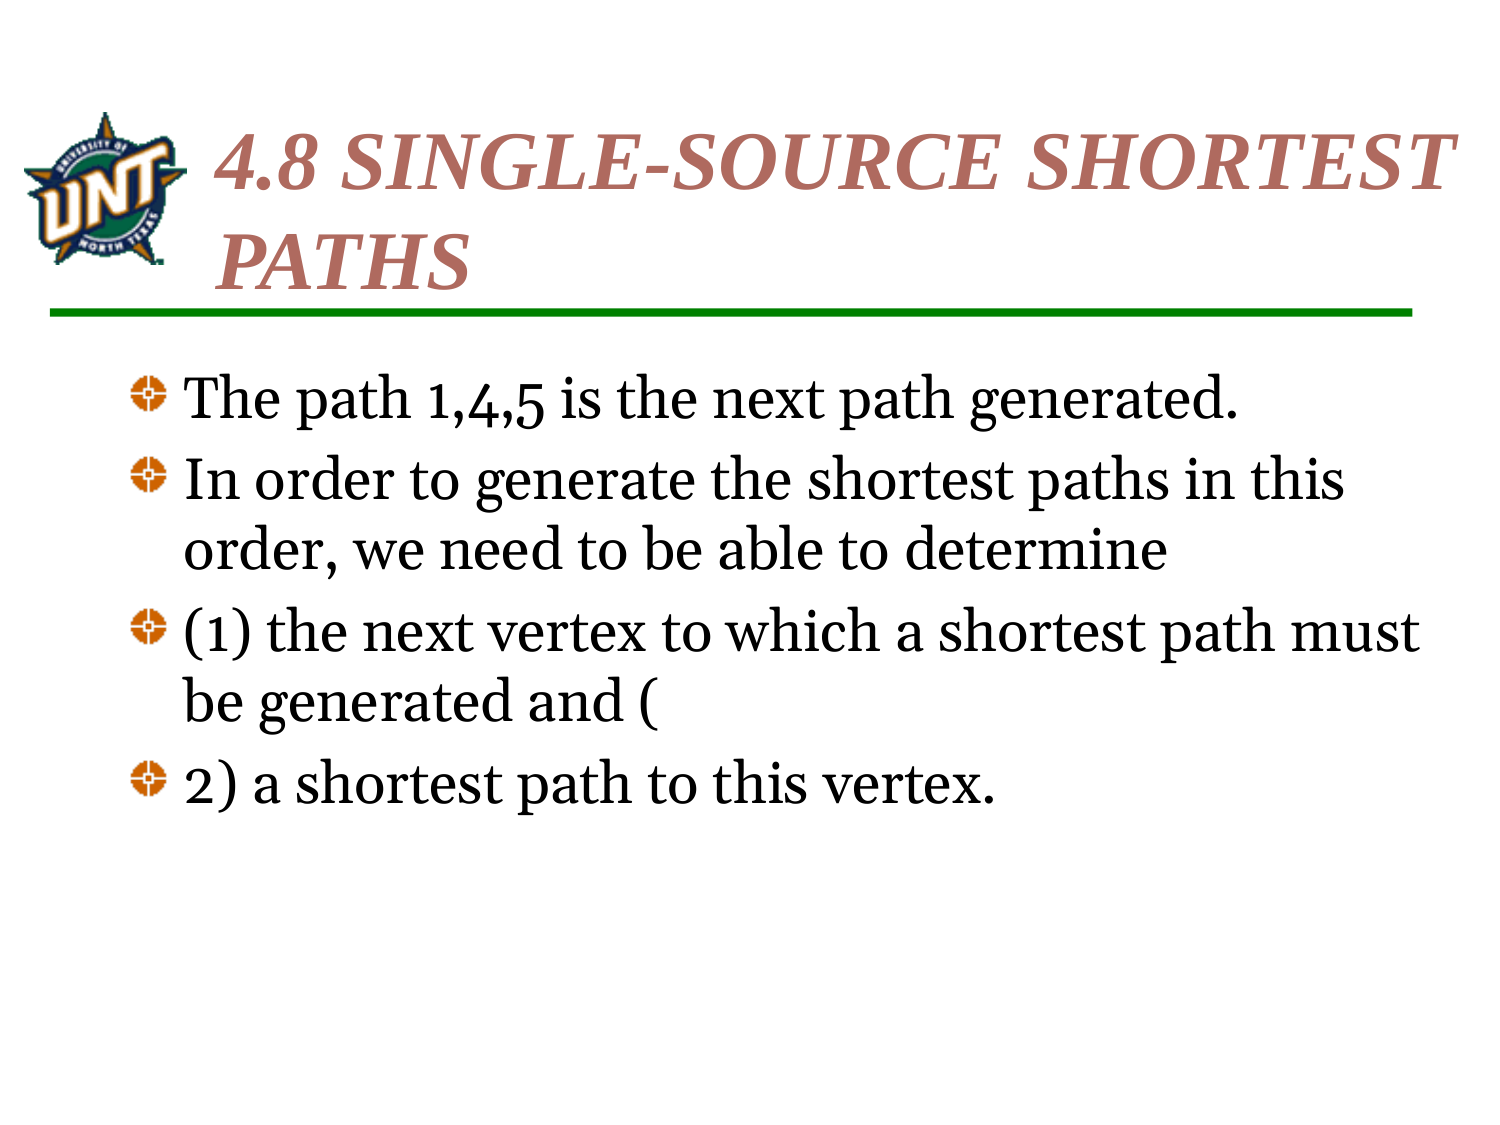

# 4.8 SINGLE-SOURCE SHORTEST PATHS
The path 1,4,5 is the next path generated.
In order to generate the shortest paths in this order, we need to be able to determine
(1) the next vertex to which a shortest path must be generated and (
2) a shortest path to this vertex.